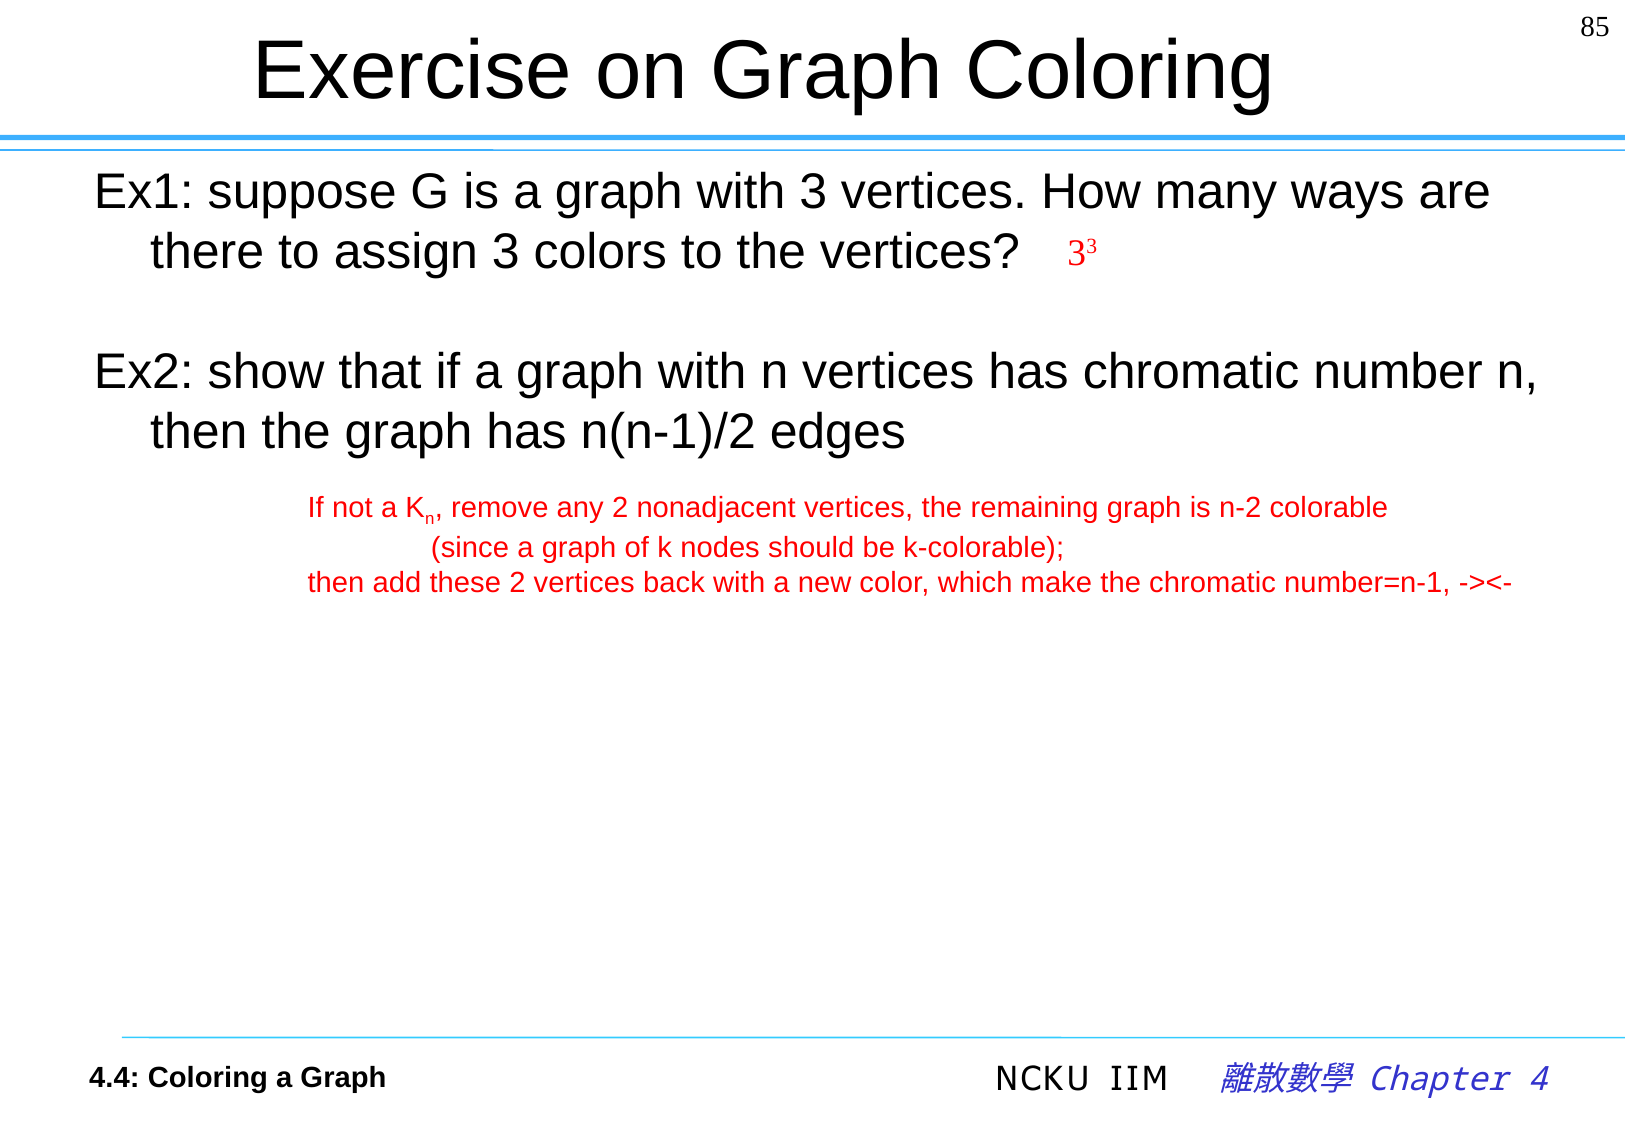

85
# Exercise on Graph Coloring
Ex1: suppose G is a graph with 3 vertices. How many ways are there to assign 3 colors to the vertices?

Ex2: show that if a graph with n vertices has chromatic number n, then the graph has n(n-1)/2 edges

33
If not a Kn, remove any 2 nonadjacent vertices, the remaining graph is n-2 colorable
               (since a graph of k nodes should be k-colorable);
then add these 2 vertices back with a new color, which make the chromatic number=n-1, -><-
4.4: Coloring a Graph